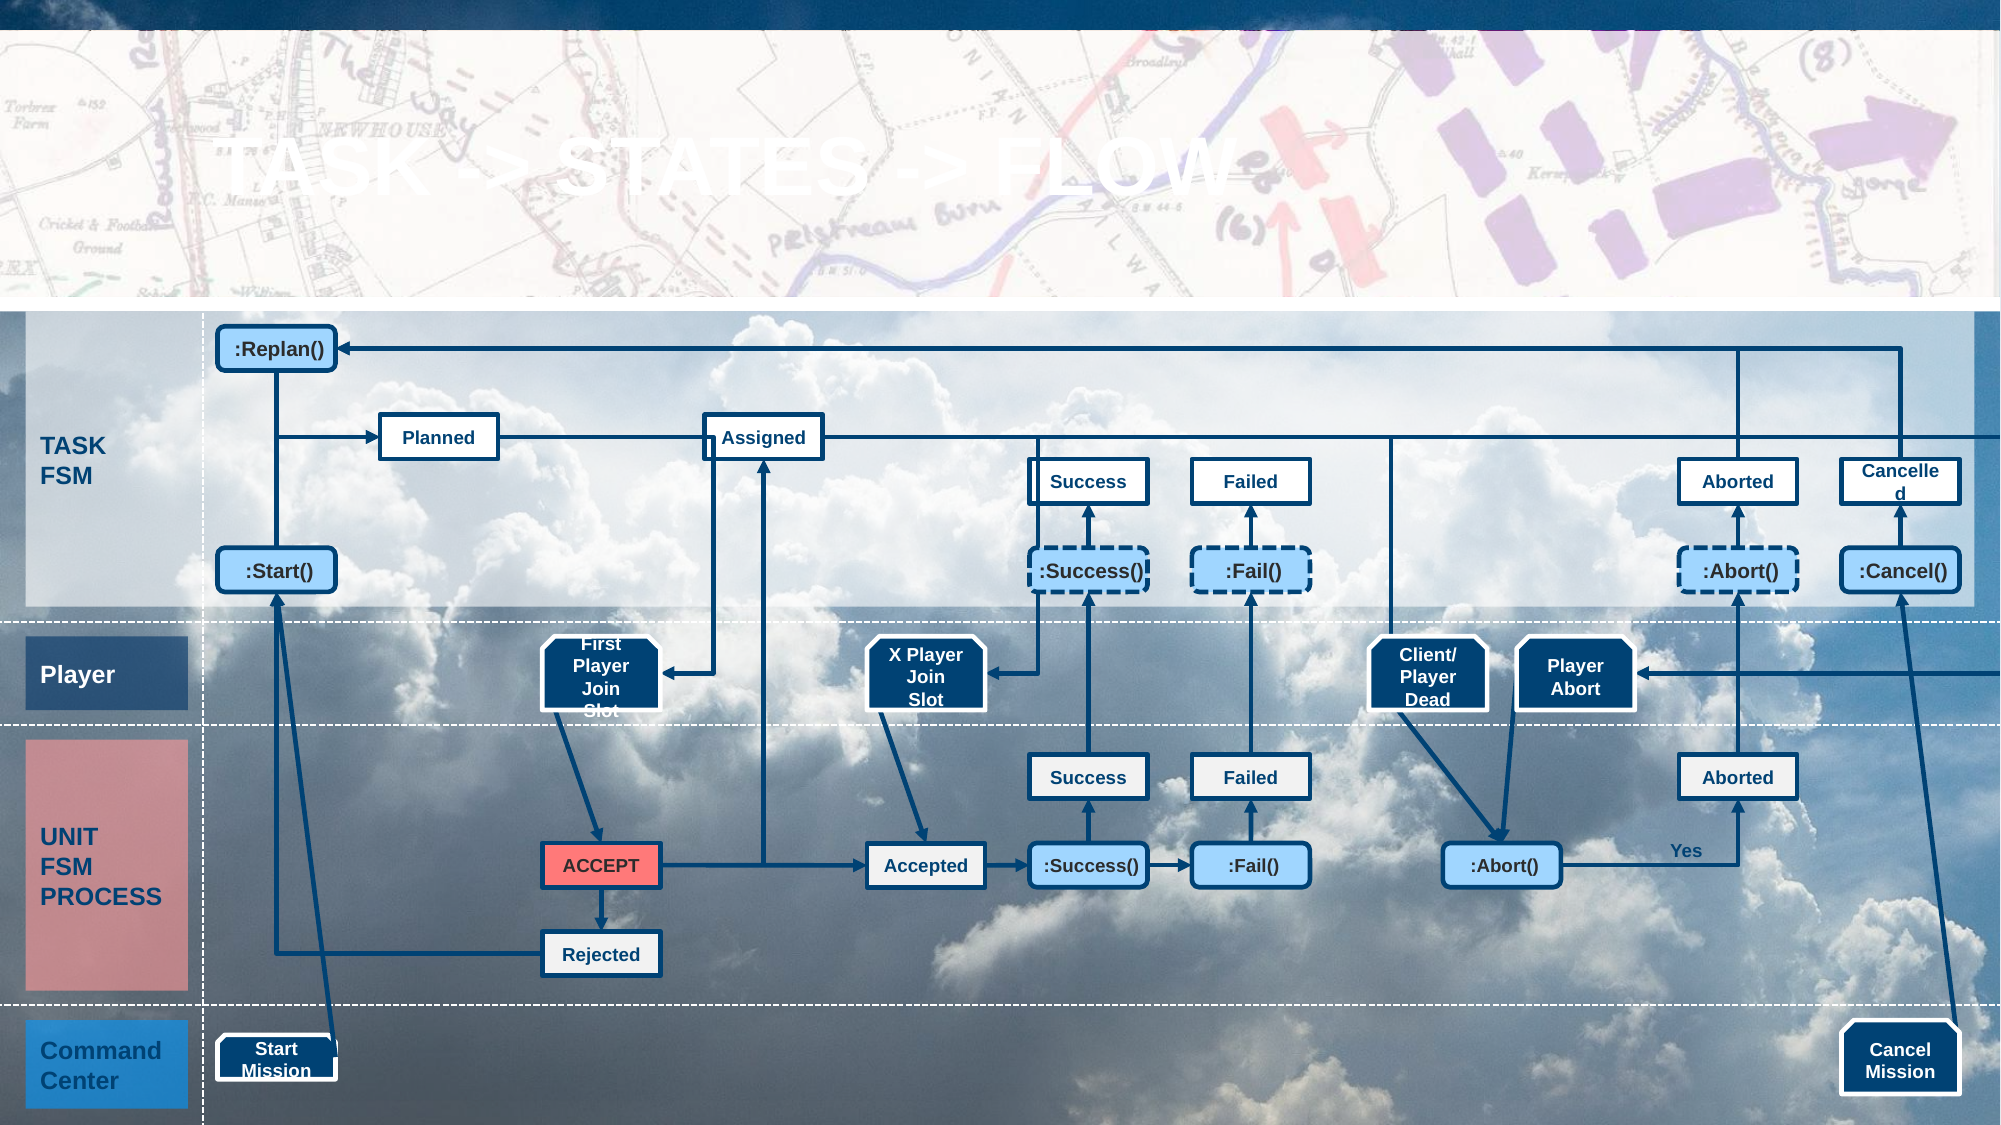

# Task -> states -> Flow

TASK
FSM
:Replan()
Planned
Assigned
Success
Failed
Aborted
Cancelled
:Start()
:Success()
:Fail()
:Abort()
:Cancel()
Player
First Player Join Slot
X Player Join Slot
Client/
Player Dead
Player Abort
UNIT
FSM
PROCESS
Success
Failed
Aborted
Yes
ACCEPT
:Success()
:Fail()
:Abort()
Accepted
Rejected
Command
Center
Cancel Mission
Start Mission